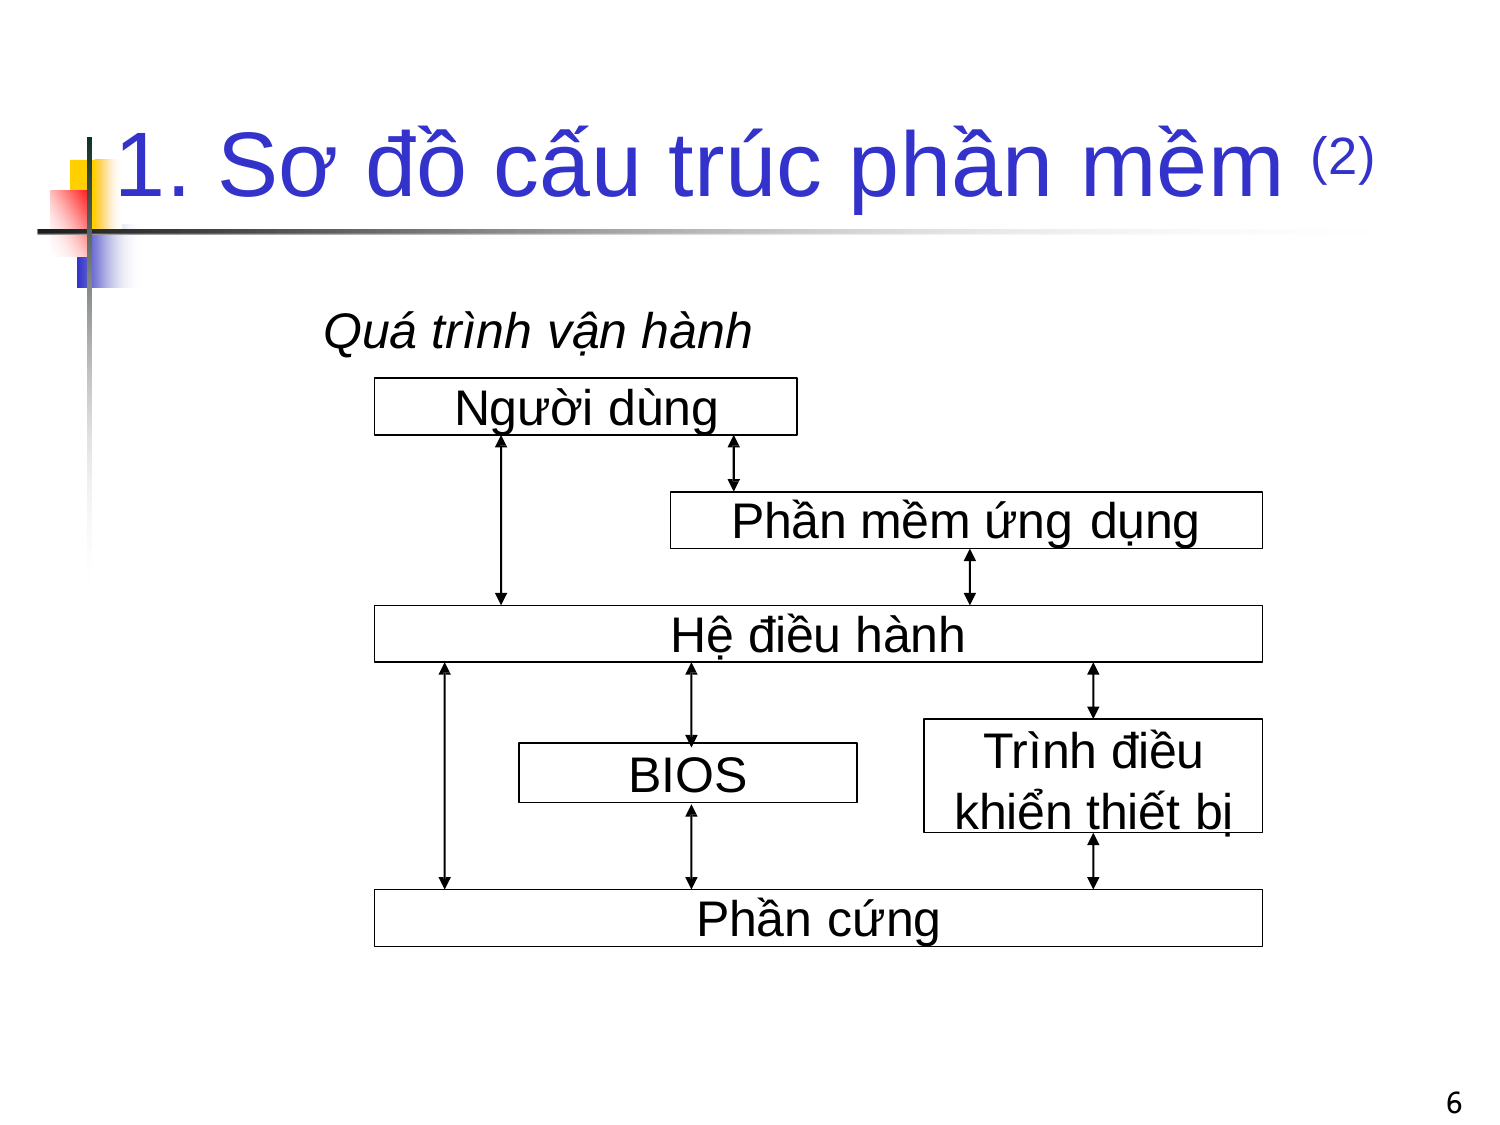

# 1. Sơ đồ cấu trúc phần mềm (2)
Quá trình vận hành
Người dùng

Phần mềm ứng dụng

Hệ điều hành

Trình điều
khiển thiết bị

BIOS

Phần cứng
6